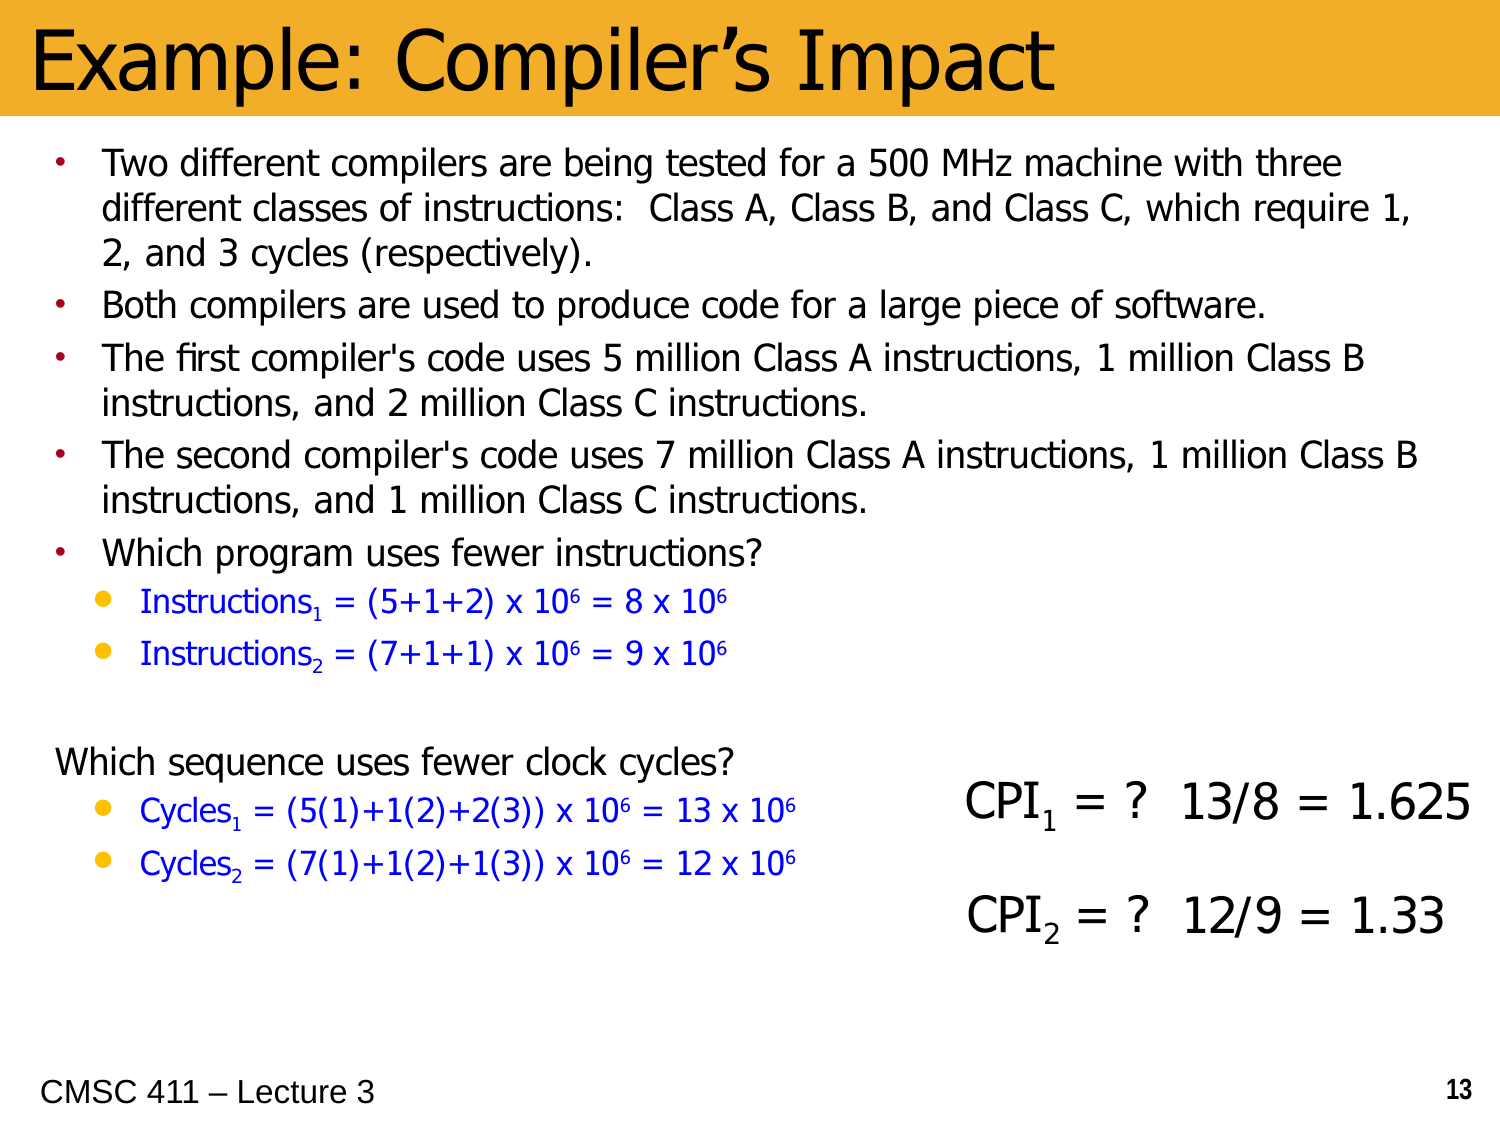

# Example: Compiler’s Impact

Two different compilers are being tested for a 500 MHz machine with three different classes of instructions:  Class A, Class B, and Class C, which require 1, 2, and 3 cycles (respectively).
Both compilers are used to produce code for a large piece of software.
The first compiler's code uses 5 million Class A instructions, 1 million Class B instructions, and 2 million Class C instructions.
The second compiler's code uses 7 million Class A instructions, 1 million Class B instructions, and 1 million Class C instructions.
Which program uses fewer instructions?
Instructions1 = (5+1+2) x 106 = 8 x 106
Instructions2 = (7+1+1) x 106 = 9 x 106

Which sequence uses fewer clock cycles?
Cycles1 = (5(1)+1(2)+2(3)) x 106 = 13 x 106
Cycles2 = (7(1)+1(2)+1(3)) x 106 = 12 x 106

CPI1 = ?
13/8 = 1.625
CPI2 = ?
12/9 = 1.33
13